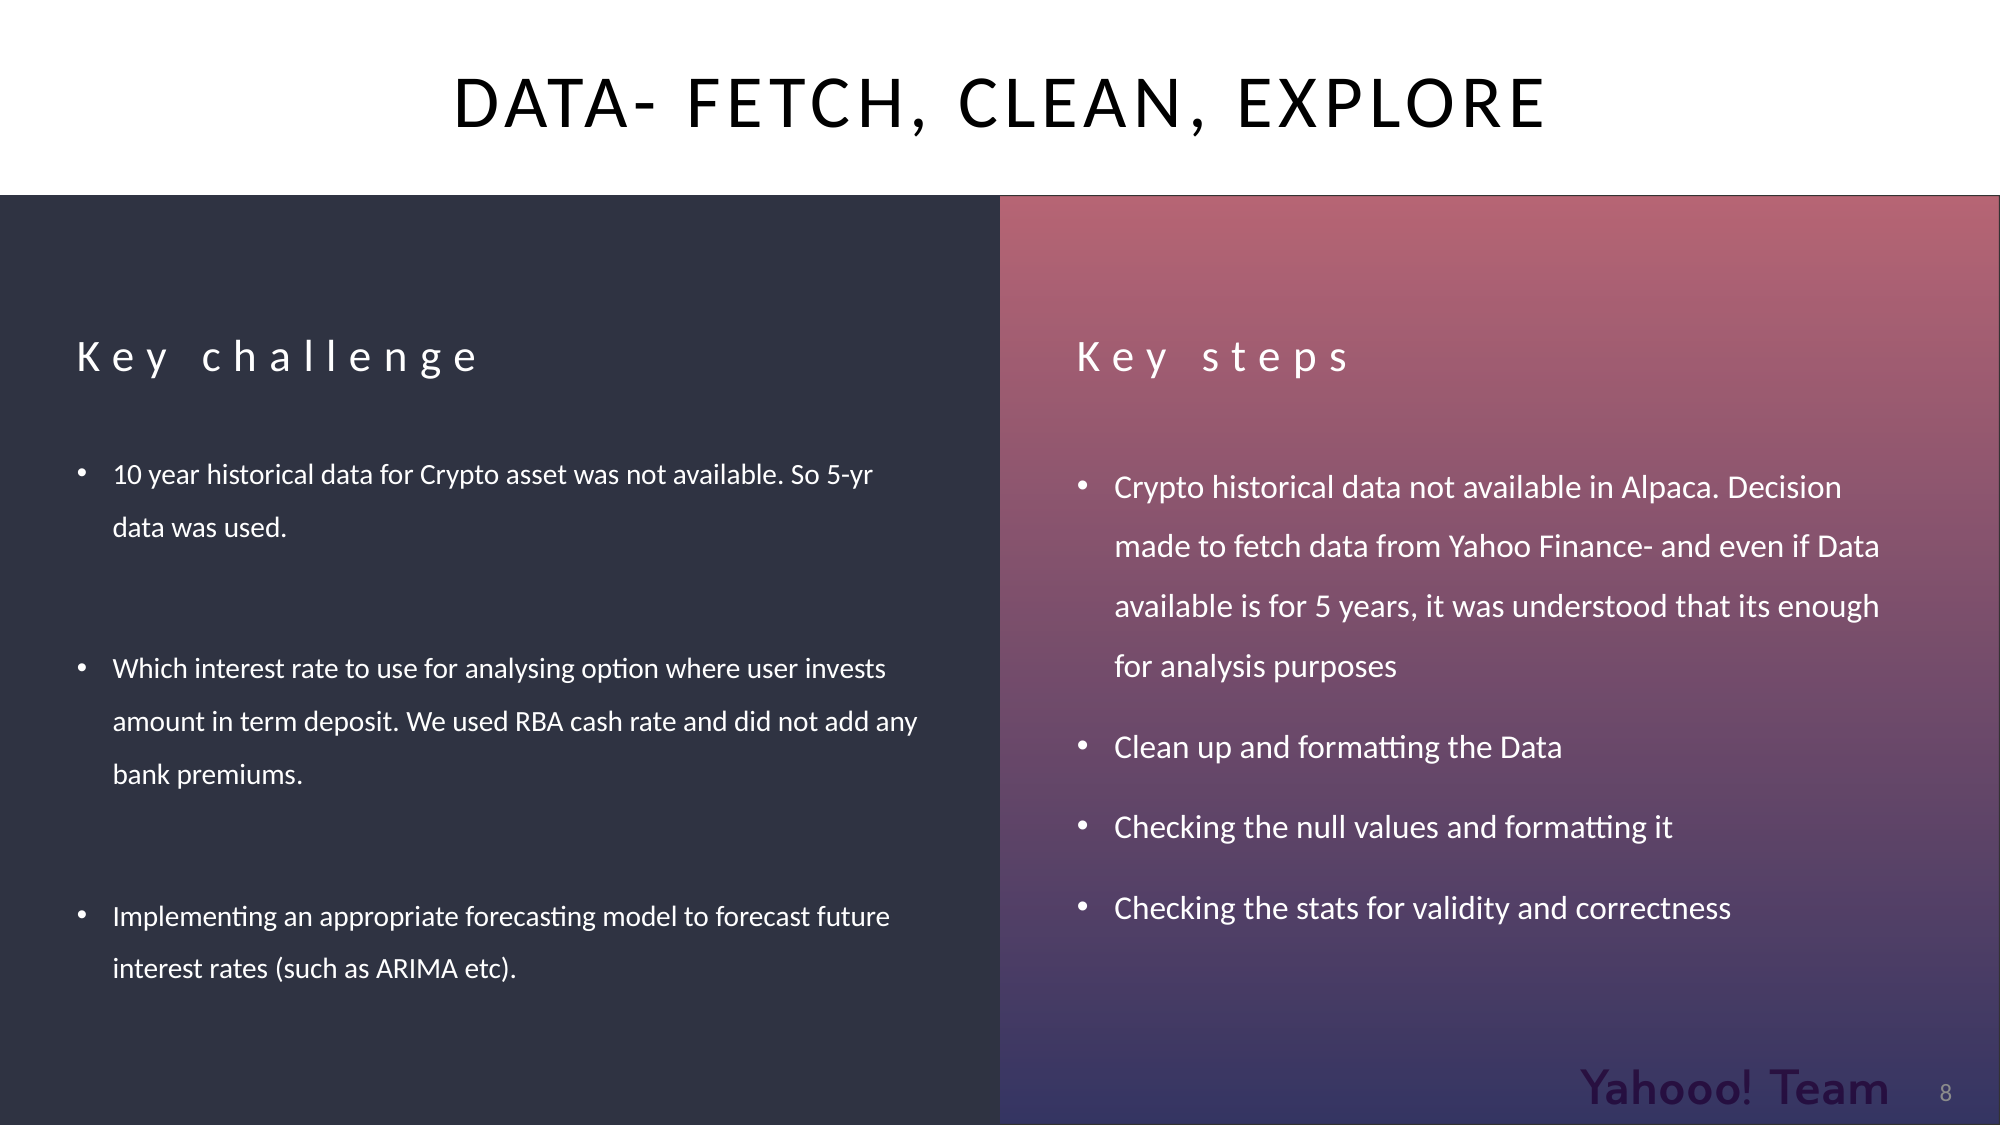

# Data- fetch, clean, explore
Key challenge
Key steps

10 year historical data for Crypto asset was not available. So 5-yr data was used.

Which interest rate to use for analysing option where user invests amount in term deposit. We used RBA cash rate and did not add any bank premiums.

Implementing an appropriate forecasting model to forecast future interest rates (such as ARIMA etc).

Crypto historical data not available in Alpaca. Decision made to fetch data from Yahoo Finance- and even if Data available is for 5 years, it was understood that its enough for analysis purposes
Clean up and formatting the Data
Checking the null values and formatting it
Checking the stats for validity and correctness

8